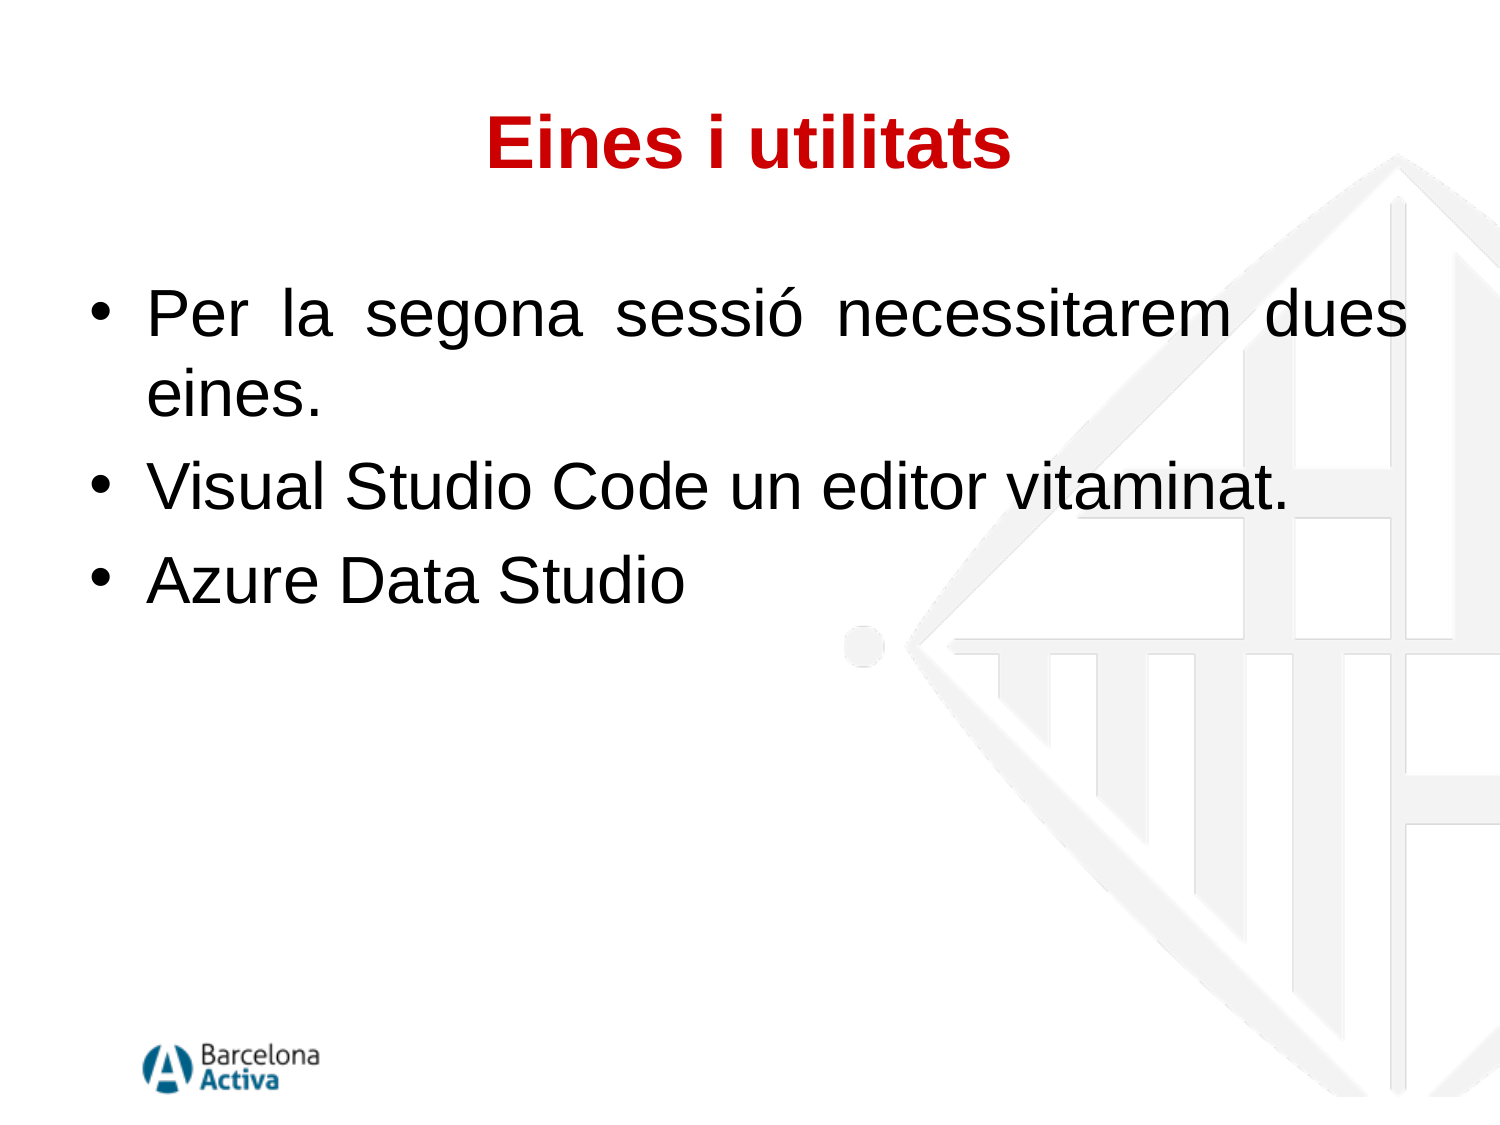

# Eines i utilitats
Per la segona sessió necessitarem dues eines.
Visual Studio Code un editor vitaminat.
Azure Data Studio